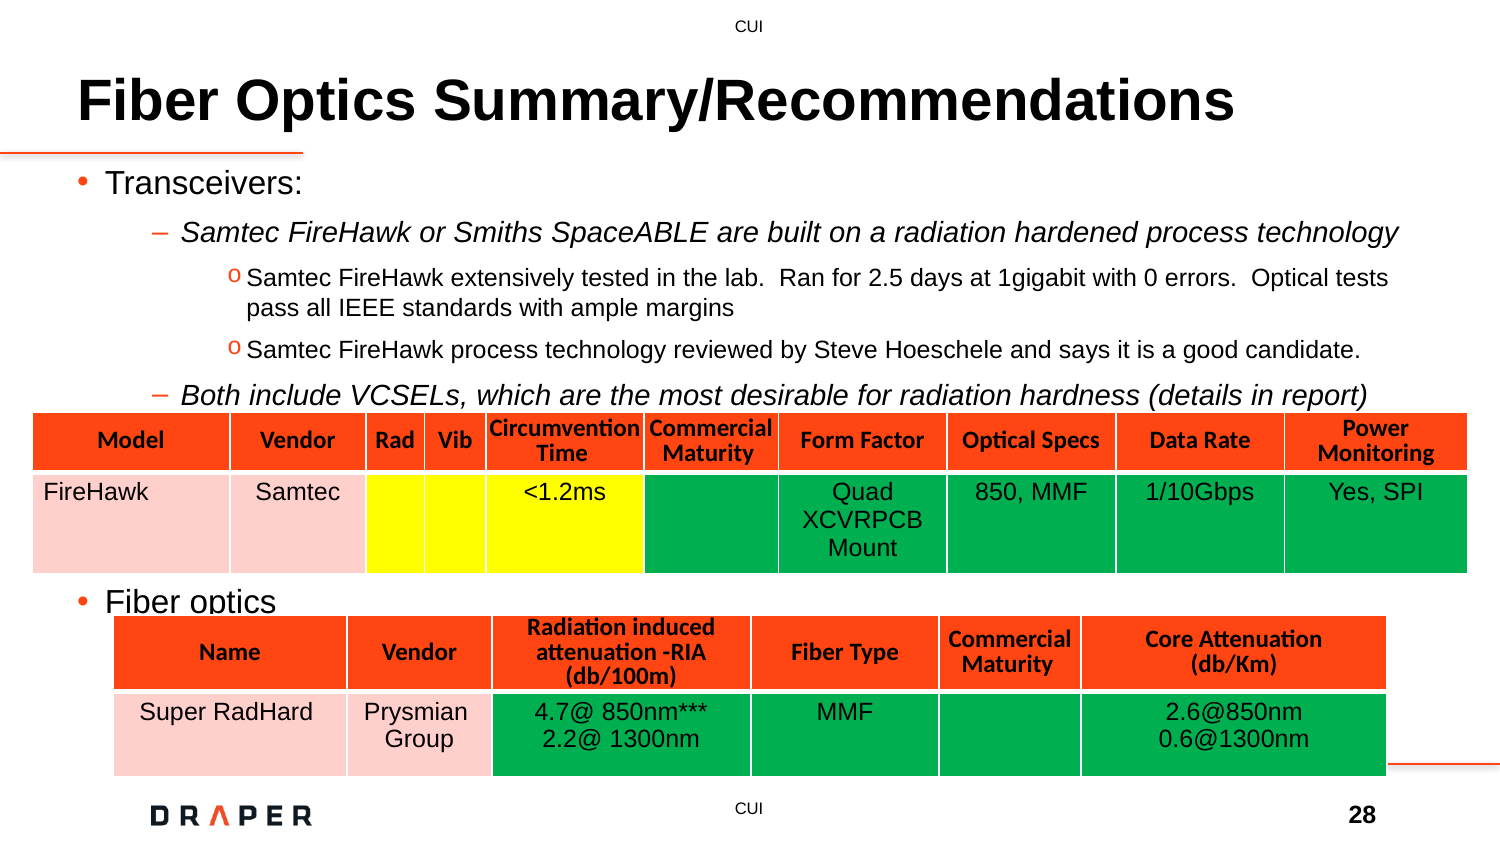

# Fiber Optics Summary/Recommendations
Transceivers:
Samtec FireHawk or Smiths SpaceABLE are built on a radiation hardened process technology
Samtec FireHawk extensively tested in the lab.  Ran for 2.5 days at 1gigabit with 0 errors.  Optical tests pass all IEEE standards with ample margins
Samtec FireHawk process technology reviewed by Steve Hoeschele and says it is a good candidate.
Both include VCSELs, which are the most desirable for radiation hardness (details in report)

Fiber optics

| Model | Vendor | Rad | Vib | Circumvention Time | Commercial Maturity | Form Factor | Optical Specs | Data Rate | Power Monitoring |
| --- | --- | --- | --- | --- | --- | --- | --- | --- | --- |
| FireHawk | Samtec |  |  | <1.2ms |  | Quad XCVRPCB Mount | 850, MMF | 1/10Gbps | Yes, SPI |
| Name | Vendor | Radiation induced attenuation -RIA (db/100m) | Fiber Type | Commercial Maturity | Core Attenuation (db/Km) |
| --- | --- | --- | --- | --- | --- |
| Super RadHard | Prysmian Group | 4.7@ 850nm\*\*\* 2.2@ 1300nm | MMF |  | 2.6@850nm 0.6@1300nm |
28